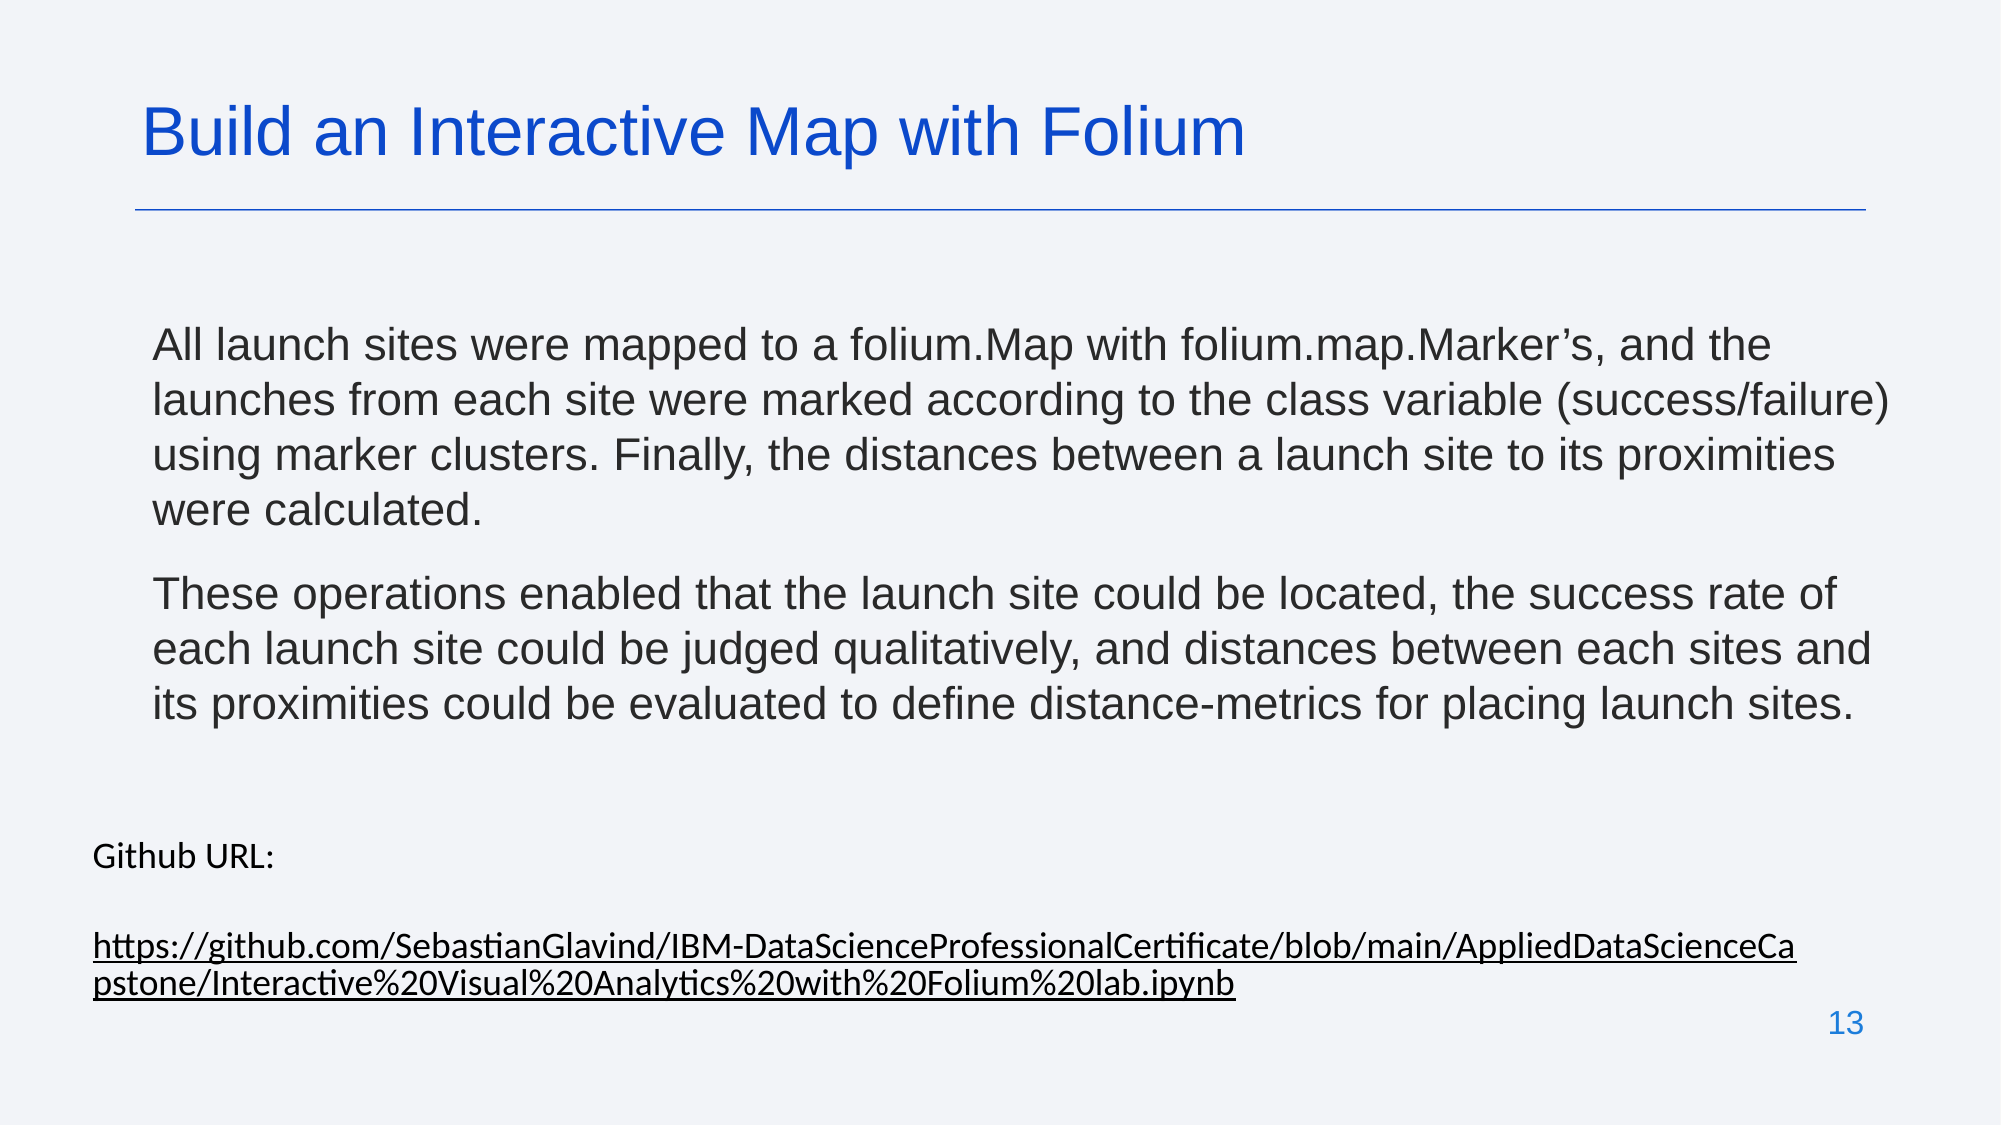

Build an Interactive Map with Folium
All launch sites were mapped to a folium.Map with folium.map.Marker’s, and the launches from each site were marked according to the class variable (success/failure) using marker clusters. Finally, the distances between a launch site to its proximities were calculated.
These operations enabled that the launch site could be located, the success rate of each launch site could be judged qualitatively, and distances between each sites and its proximities could be evaluated to define distance-metrics for placing launch sites.

Github URL:

https://github.com/SebastianGlavind/IBM-DataScienceProfessionalCertificate/blob/main/AppliedDataScienceCapstone/Interactive%20Visual%20Analytics%20with%20Folium%20lab.ipynb
13